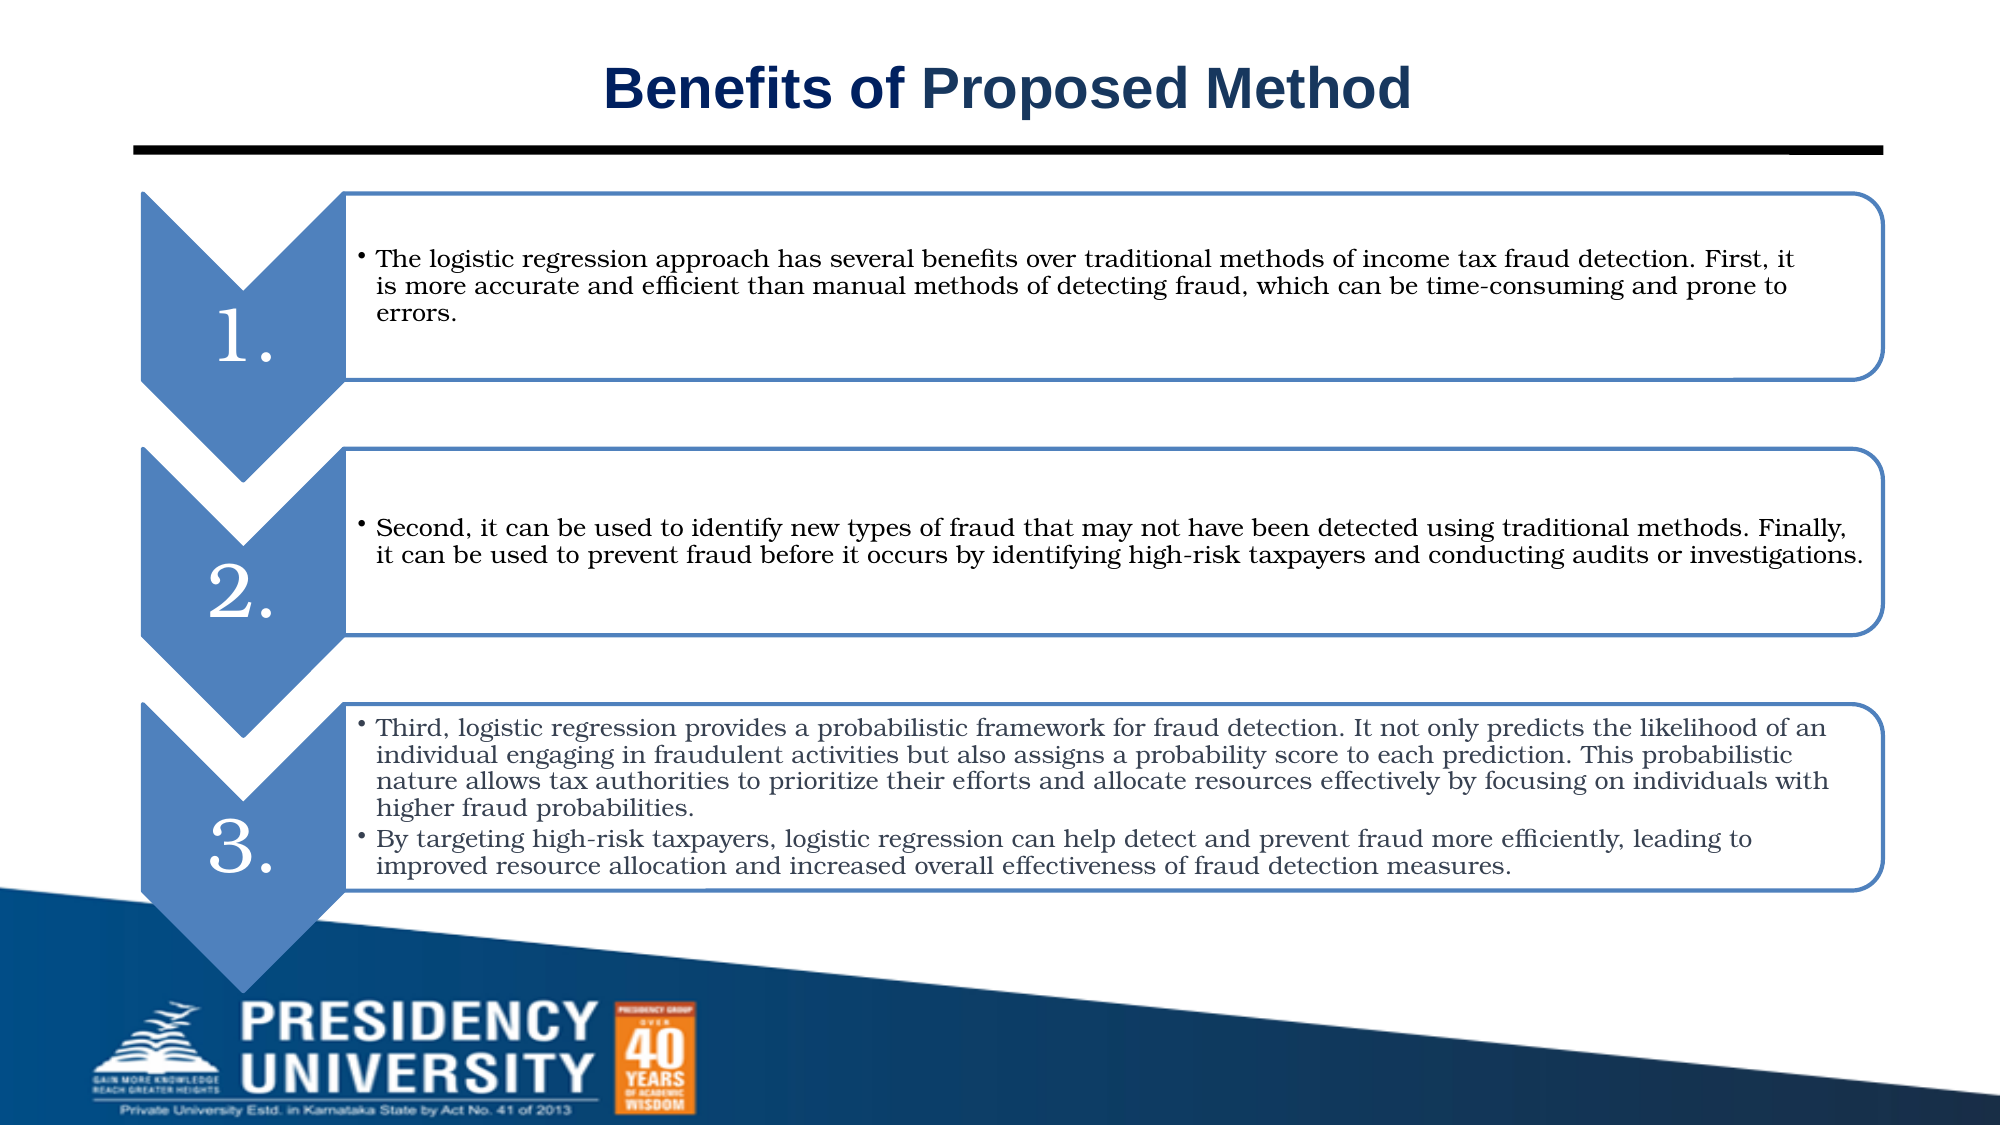

# Benefits of Proposed Method
1.
The logistic regression approach has several benefits over traditional methods of income tax fraud detection. First, it is more accurate and efficient than manual methods of detecting fraud, which can be time-consuming and prone to errors.
2.
Second, it can be used to identify new types of fraud that may not have been detected using traditional methods. Finally, it can be used to prevent fraud before it occurs by identifying high-risk taxpayers and conducting audits or investigations.
3.
Third, logistic regression provides a probabilistic framework for fraud detection. It not only predicts the likelihood of an individual engaging in fraudulent activities but also assigns a probability score to each prediction. This probabilistic nature allows tax authorities to prioritize their efforts and allocate resources effectively by focusing on individuals with higher fraud probabilities.
By targeting high-risk taxpayers, logistic regression can help detect and prevent fraud more efficiently, leading to improved resource allocation and increased overall effectiveness of fraud detection measures.